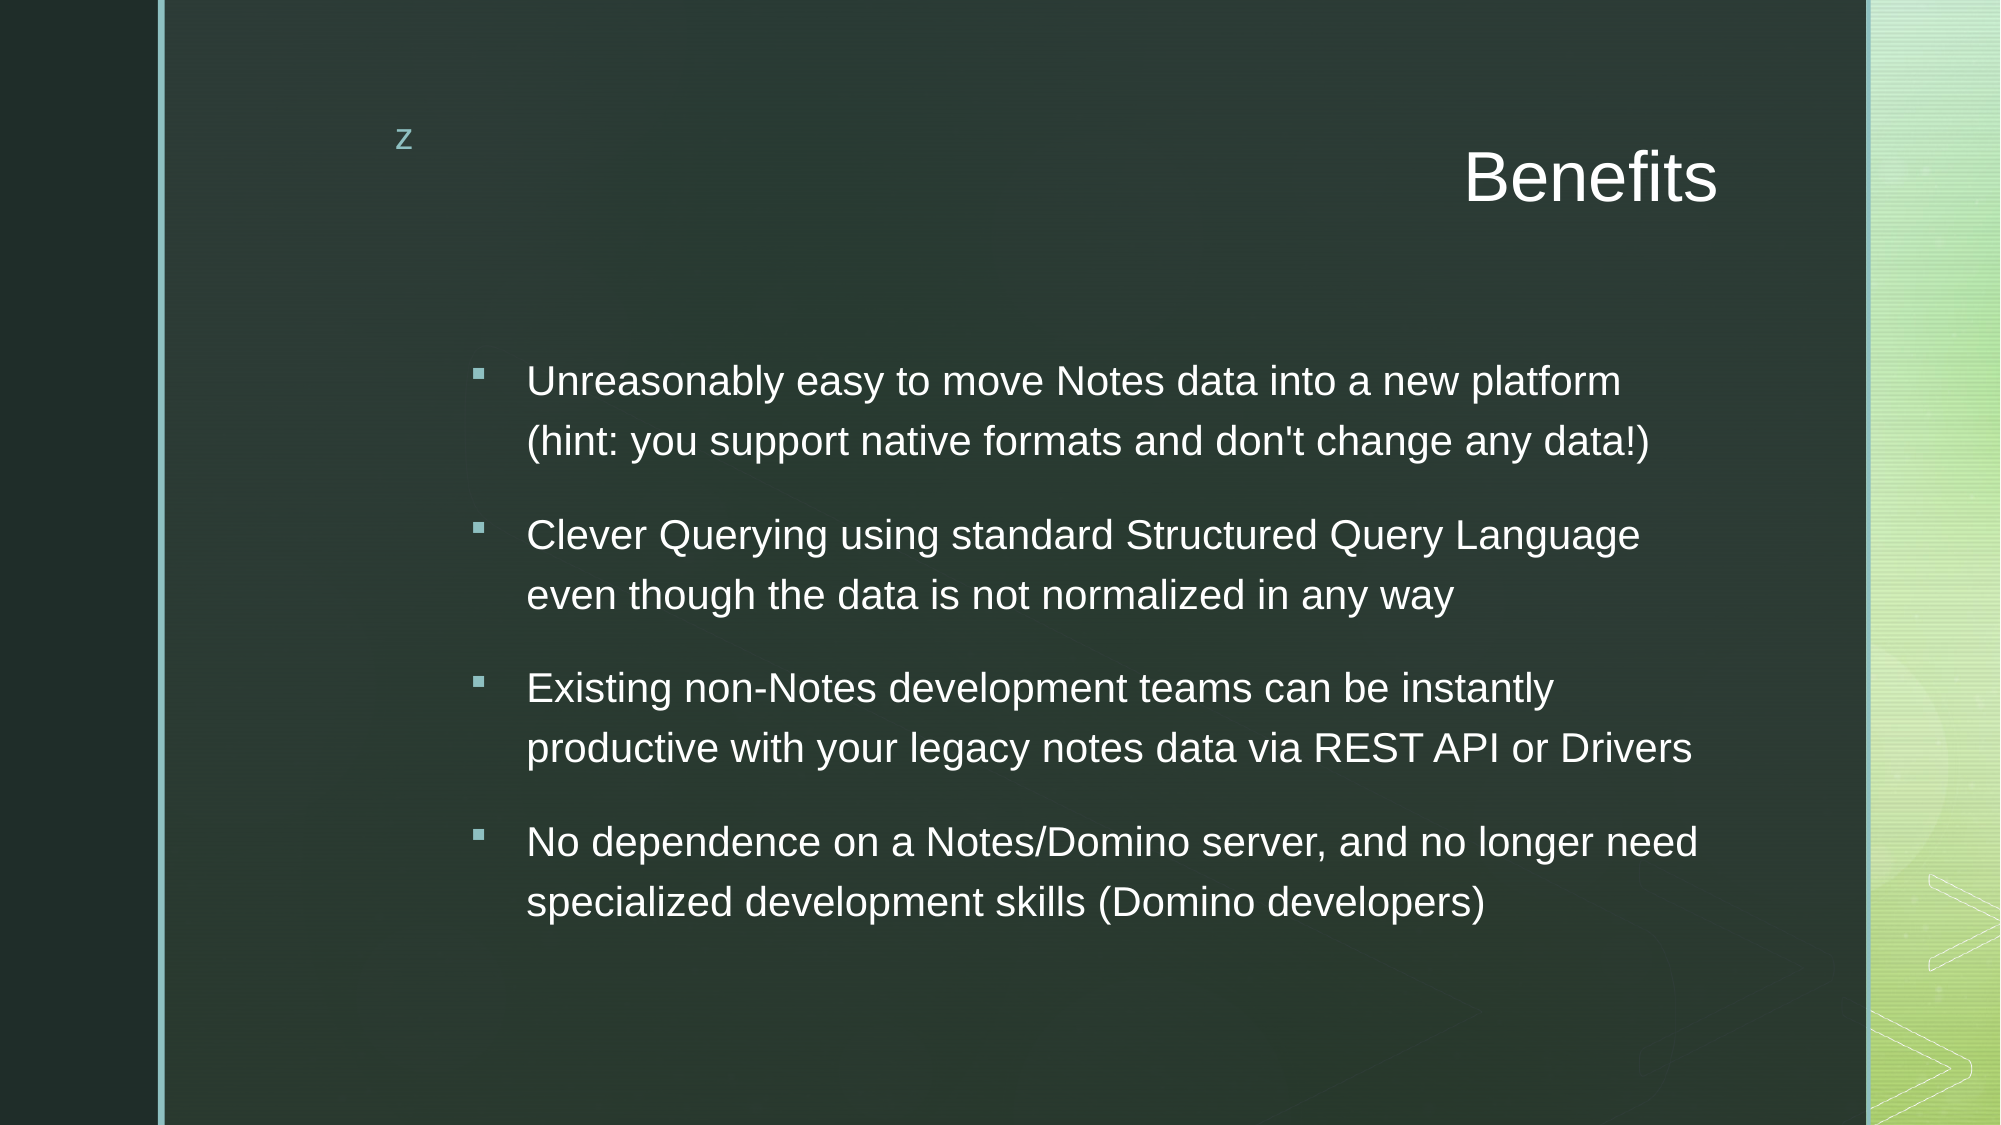

# Benefits
Unreasonably easy to move Notes data into a new platform (hint: you support native formats and don't change any data!)
Clever Querying using standard Structured Query Language even though the data is not normalized in any way
Existing non-Notes development teams can be instantly productive with your legacy notes data via REST API or Drivers
No dependence on a Notes/Domino server, and no longer need specialized development skills (Domino developers)